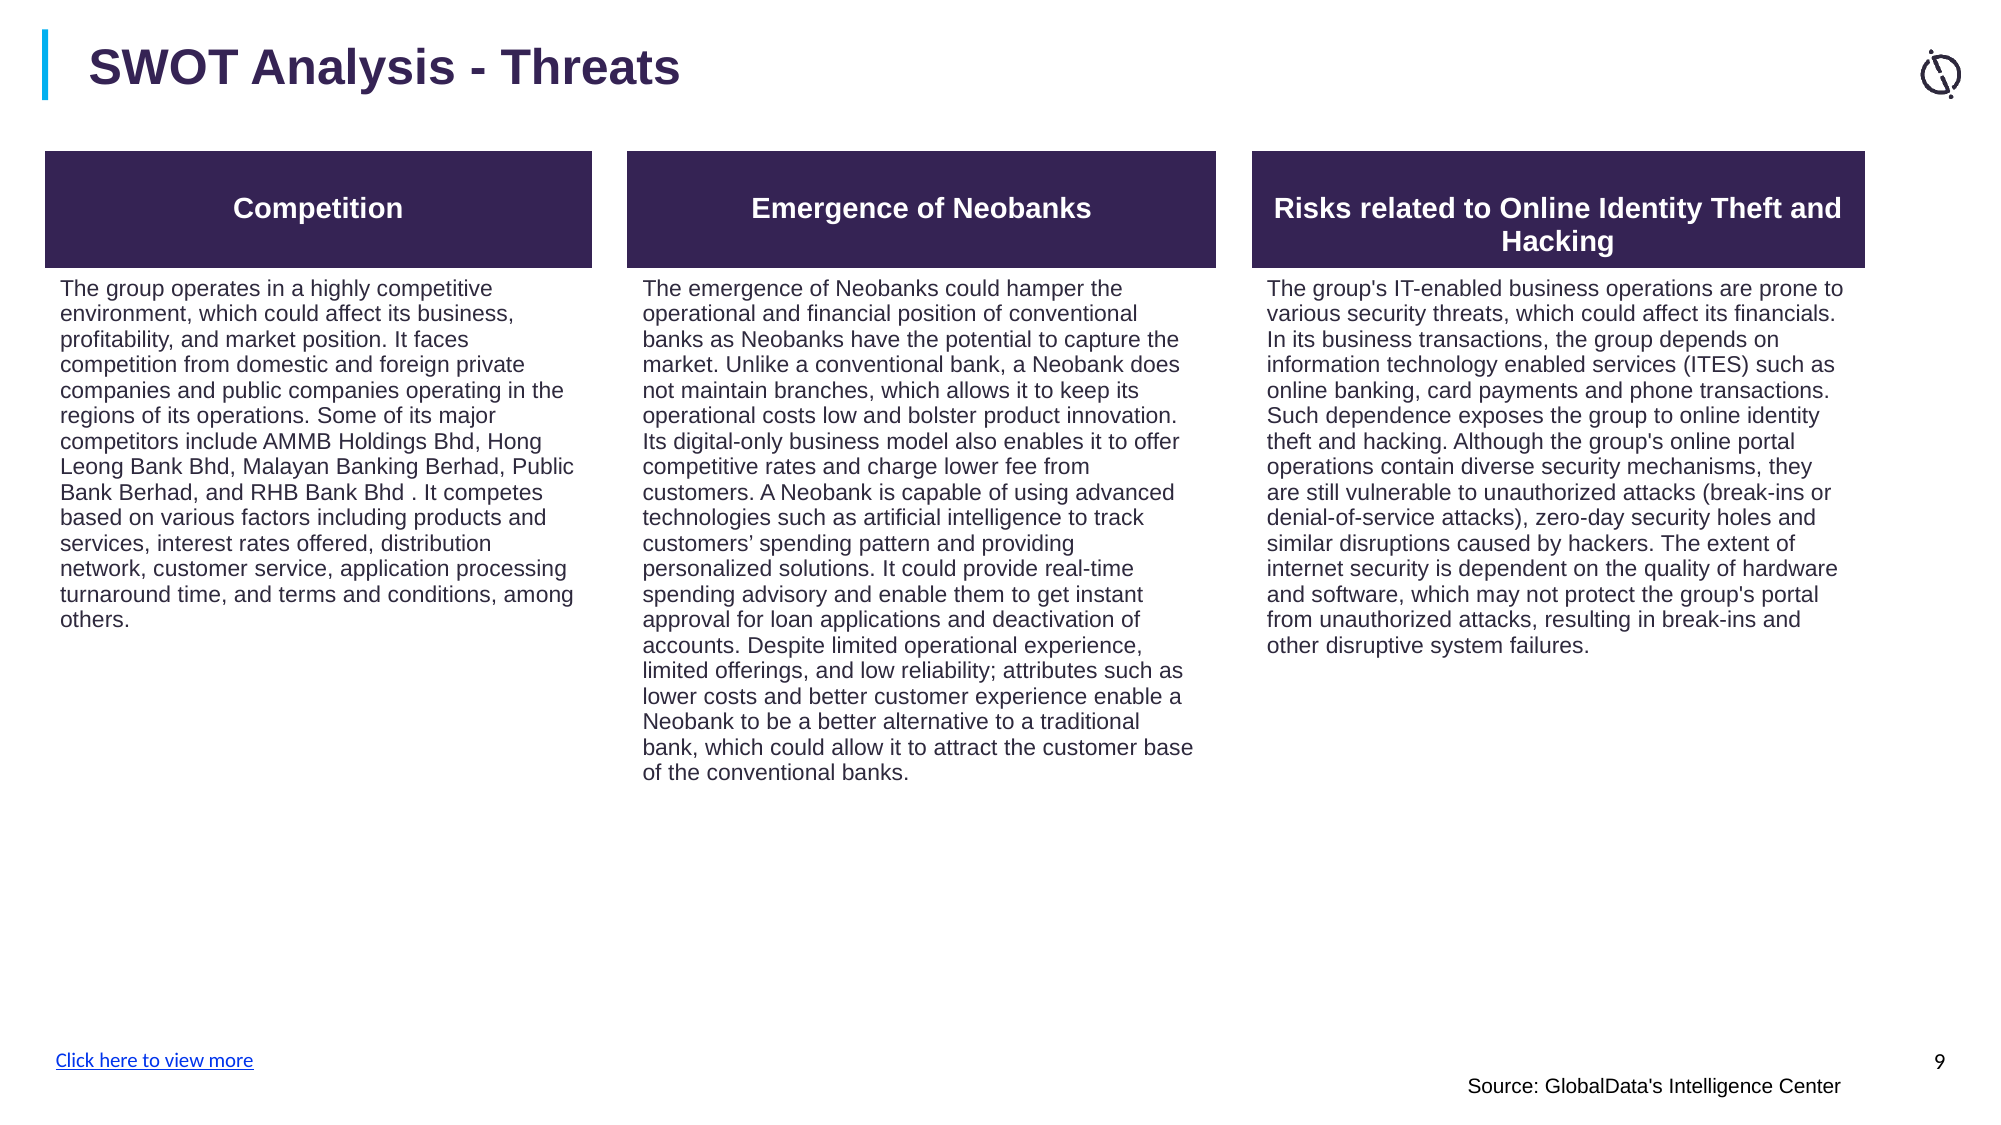

SWOT Analysis - Threats
| Competition |  | Emergence of Neobanks |  | Risks related to Online Identity Theft and Hacking |
| --- | --- | --- | --- | --- |
| The group operates in a highly competitive environment, which could affect its business, profitability, and market position. It faces competition from domestic and foreign private companies and public companies operating in the regions of its operations. Some of its major competitors include AMMB Holdings Bhd, Hong Leong Bank Bhd, Malayan Banking Berhad, Public Bank Berhad, and RHB Bank Bhd . It competes based on various factors including products and services, interest rates offered, distribution network, customer service, application processing turnaround time, and terms and conditions, among others. |  | The emergence of Neobanks could hamper the operational and financial position of conventional banks as Neobanks have the potential to capture the market. Unlike a conventional bank, a Neobank does not maintain branches, which allows it to keep its operational costs low and bolster product innovation. Its digital-only business model also enables it to offer competitive rates and charge lower fee from customers. A Neobank is capable of using advanced technologies such as artificial intelligence to track customers’ spending pattern and providing personalized solutions. It could provide real-time spending advisory and enable them to get instant approval for loan applications and deactivation of accounts. Despite limited operational experience, limited offerings, and low reliability; attributes such as lower costs and better customer experience enable a Neobank to be a better alternative to a traditional bank, which could allow it to attract the customer base of the conventional banks. |  | The group's IT-enabled business operations are prone to various security threats, which could affect its financials. In its business transactions, the group depends on information technology enabled services (ITES) such as online banking, card payments and phone transactions. Such dependence exposes the group to online identity theft and hacking. Although the group's online portal operations contain diverse security mechanisms, they are still vulnerable to unauthorized attacks (break-ins or denial-of-service attacks), zero-day security holes and similar disruptions caused by hackers. The extent of internet security is dependent on the quality of hardware and software, which may not protect the group's portal from unauthorized attacks, resulting in break-ins and other disruptive system failures. |
Click here to view more